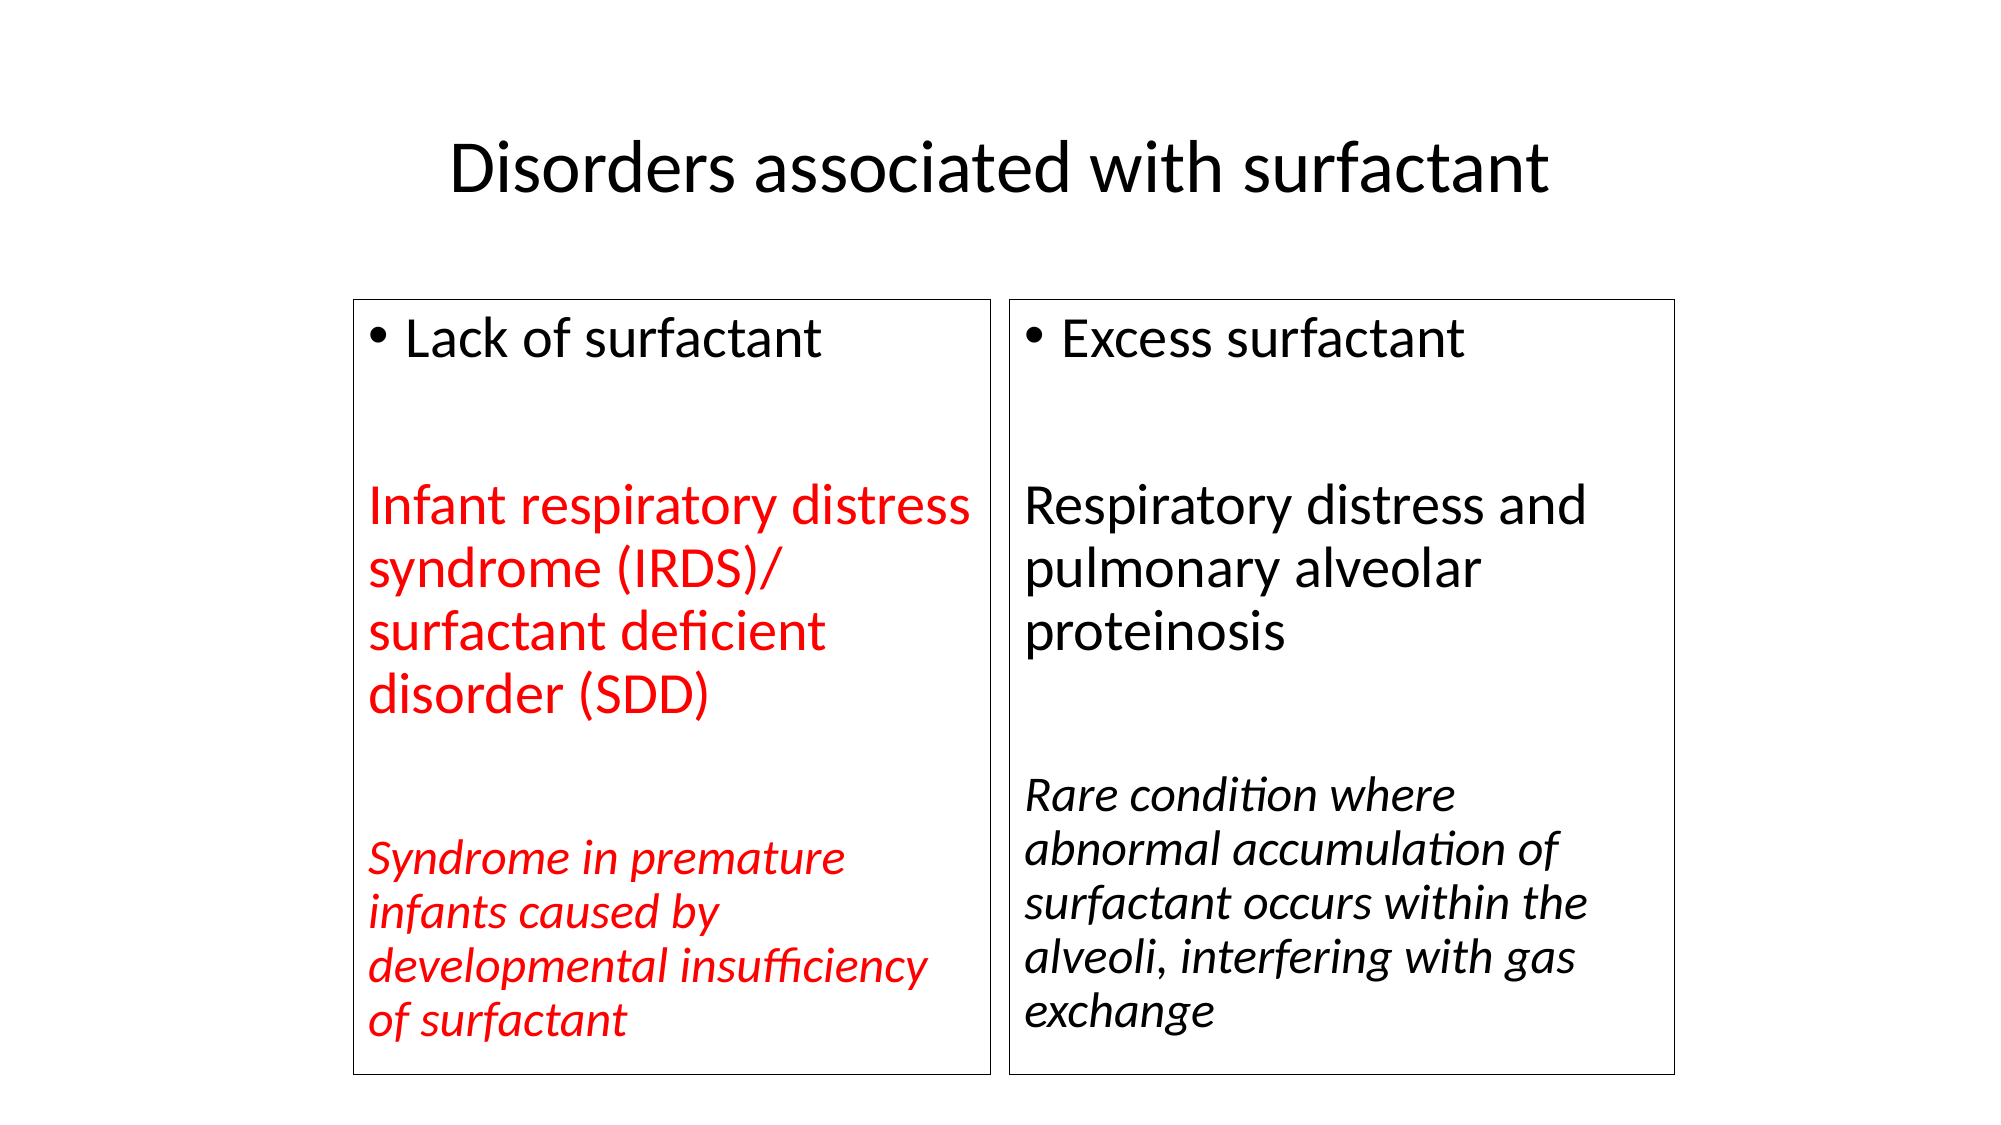

# Disorders associated with surfactant
Lack of surfactant

Infant respiratory distress syndrome (IRDS)/ surfactant deficient disorder (SDD)

Syndrome in premature infants caused by developmental insufficiency of surfactant
Excess surfactant

Respiratory distress and pulmonary alveolar proteinosis

Rare condition where abnormal accumulation of surfactant occurs within the alveoli, interfering with gas exchange